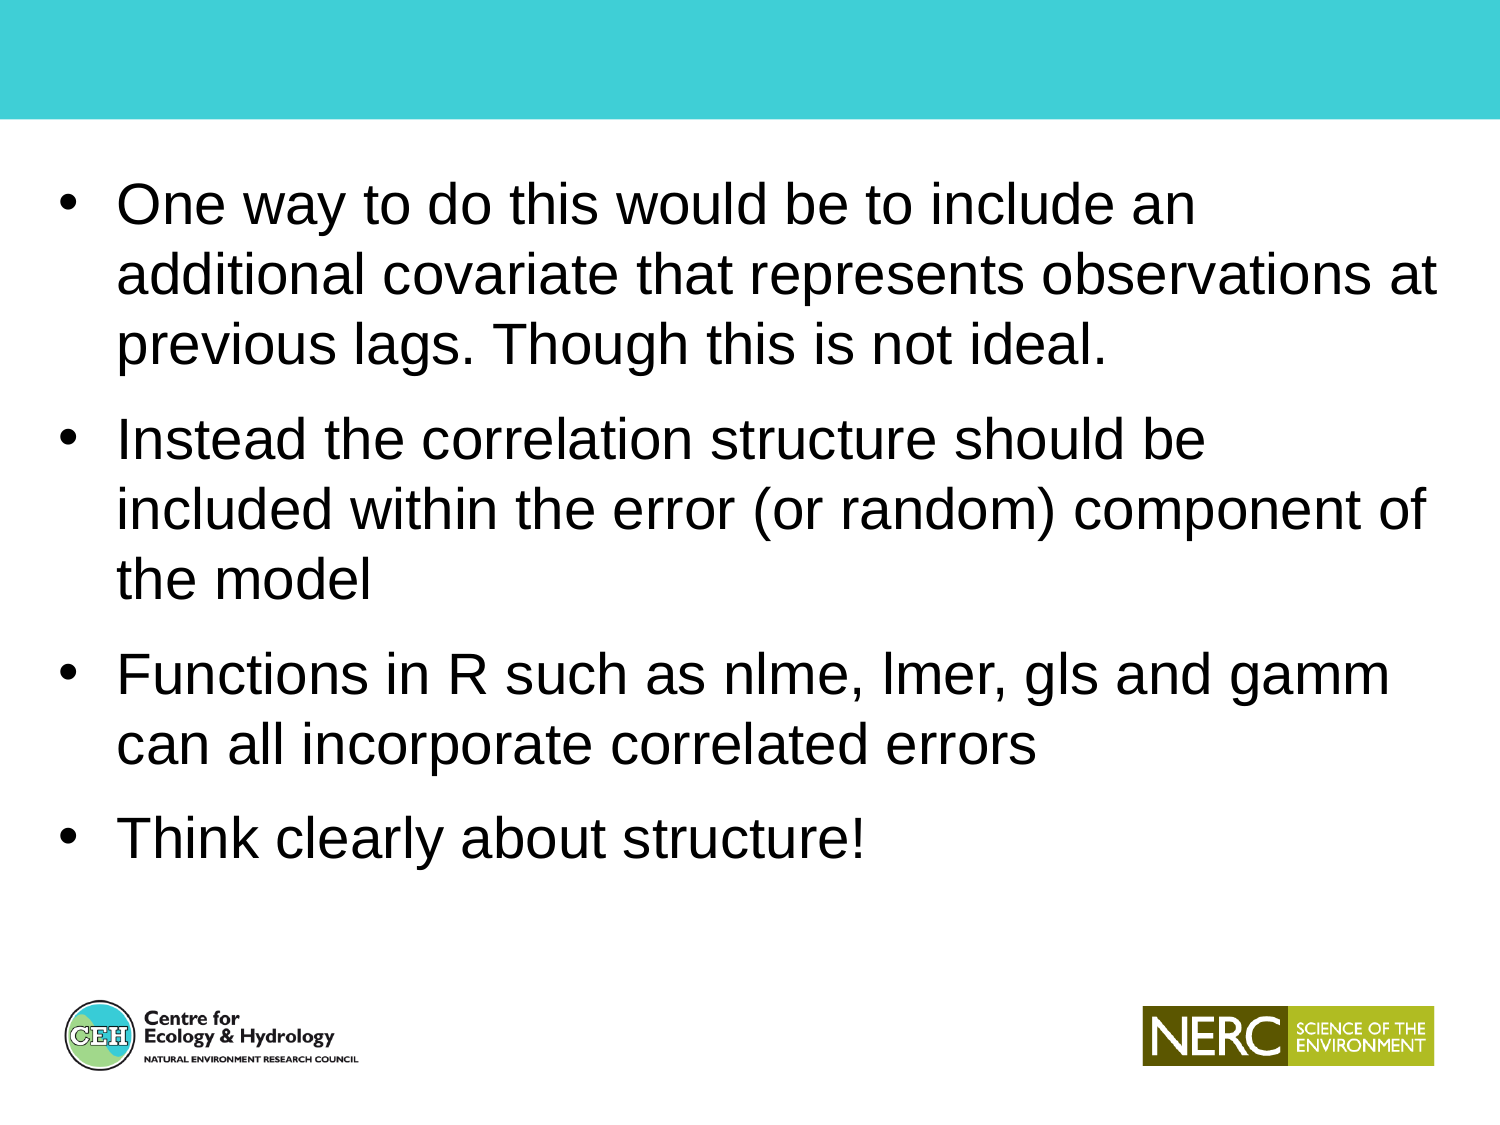

One way to do this would be to include an additional covariate that represents observations at previous lags. Though this is not ideal.
Instead the correlation structure should be included within the error (or random) component of the model
Functions in R such as nlme, lmer, gls and gamm can all incorporate correlated errors
Think clearly about structure!